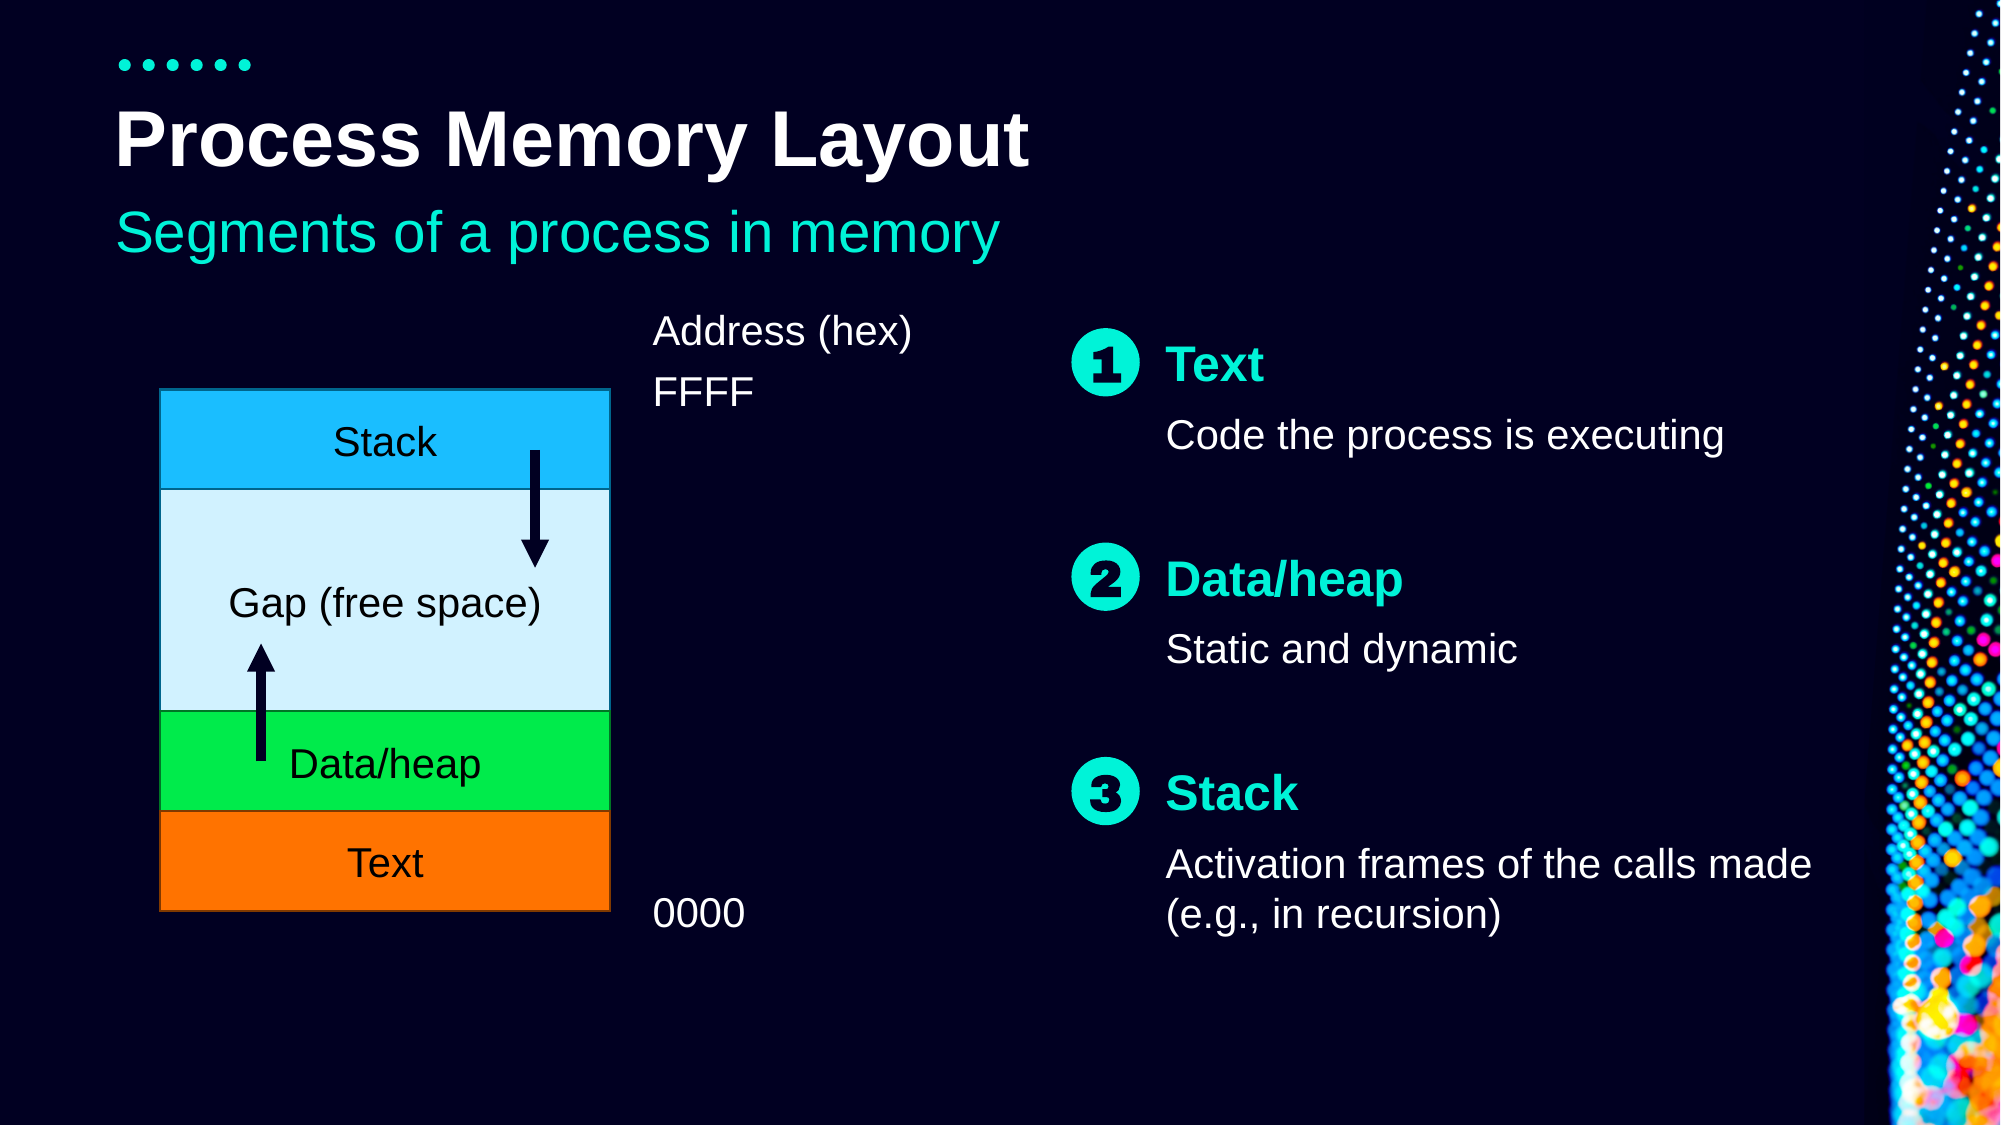

# Process Memory Layout
Segments of a process in memory
Address (hex)
1

Text
FFFF
Stack
Code the process is executing
Gap (free space)
2

Data/heap
Static and dynamic
Data/heap
3

Stack
Text
Activation frames of the calls made (e.g., in recursion)
0000